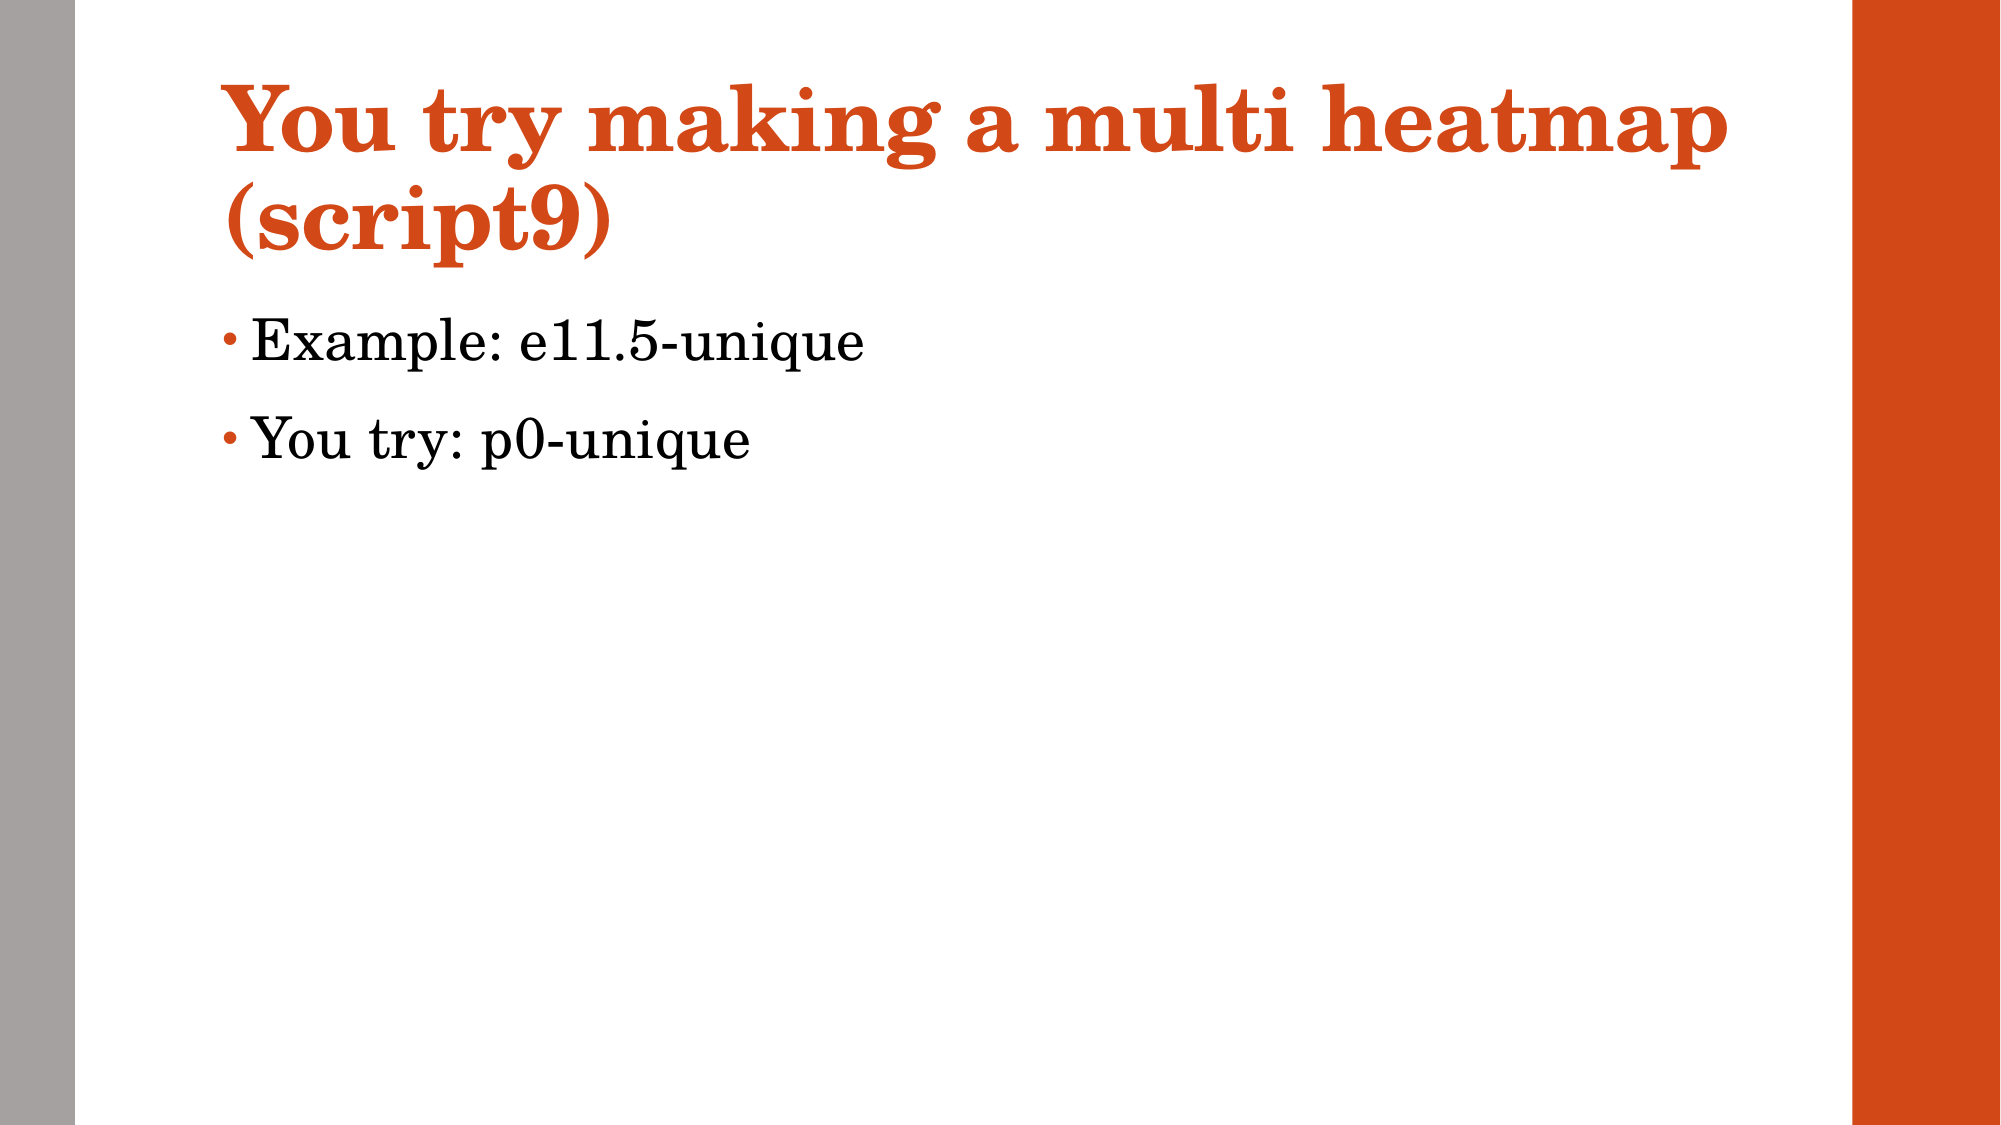

# You try making a multi heatmap (script9)
Example: e11.5-unique
You try: p0-unique